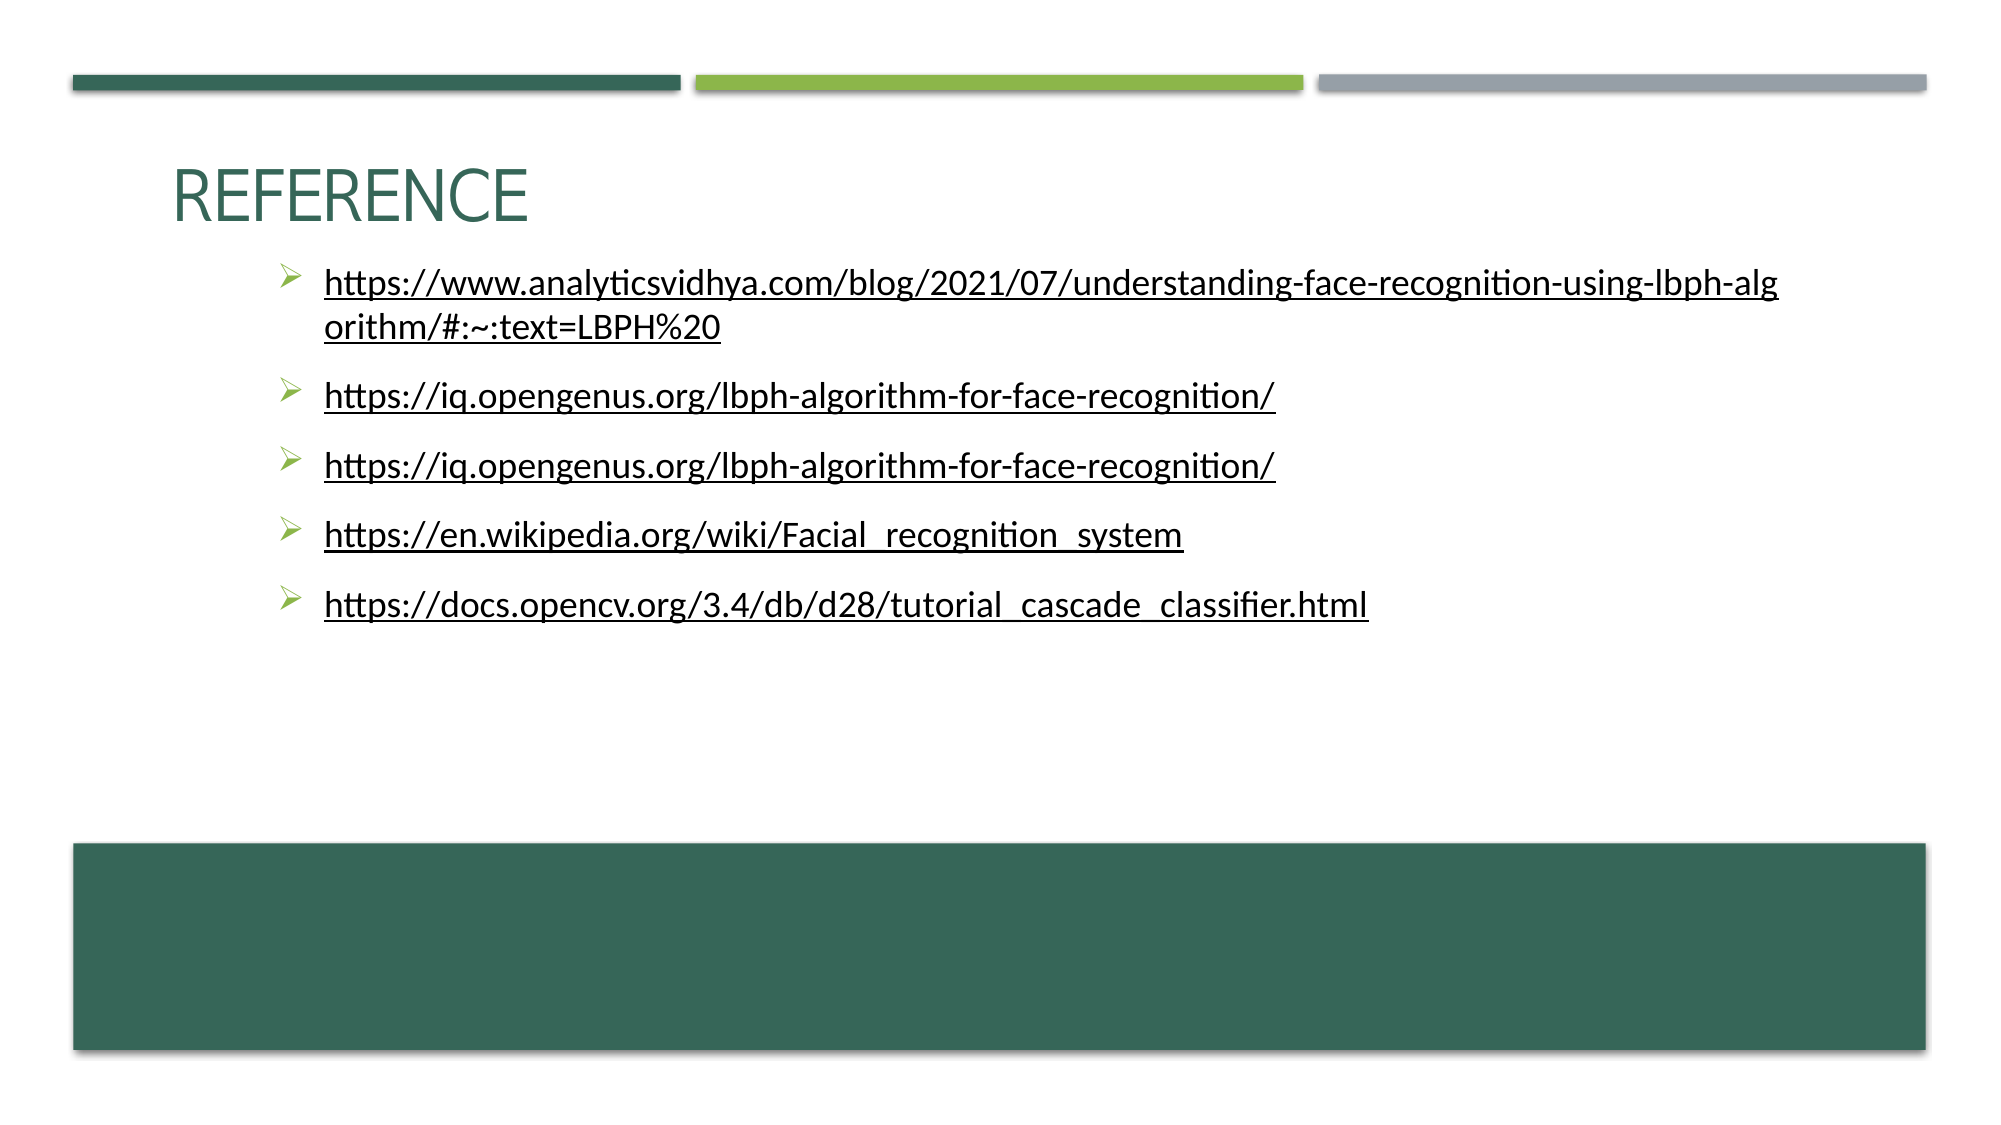

# REFERENCE
https://www.analyticsvidhya.com/blog/2021/07/understanding-face-recognition-using-lbph-algorithm/#:~:text=LBPH%20
https://iq.opengenus.org/lbph-algorithm-for-face-recognition/
https://iq.opengenus.org/lbph-algorithm-for-face-recognition/
https://en.wikipedia.org/wiki/Facial_recognition_system
https://docs.opencv.org/3.4/db/d28/tutorial_cascade_classifier.html